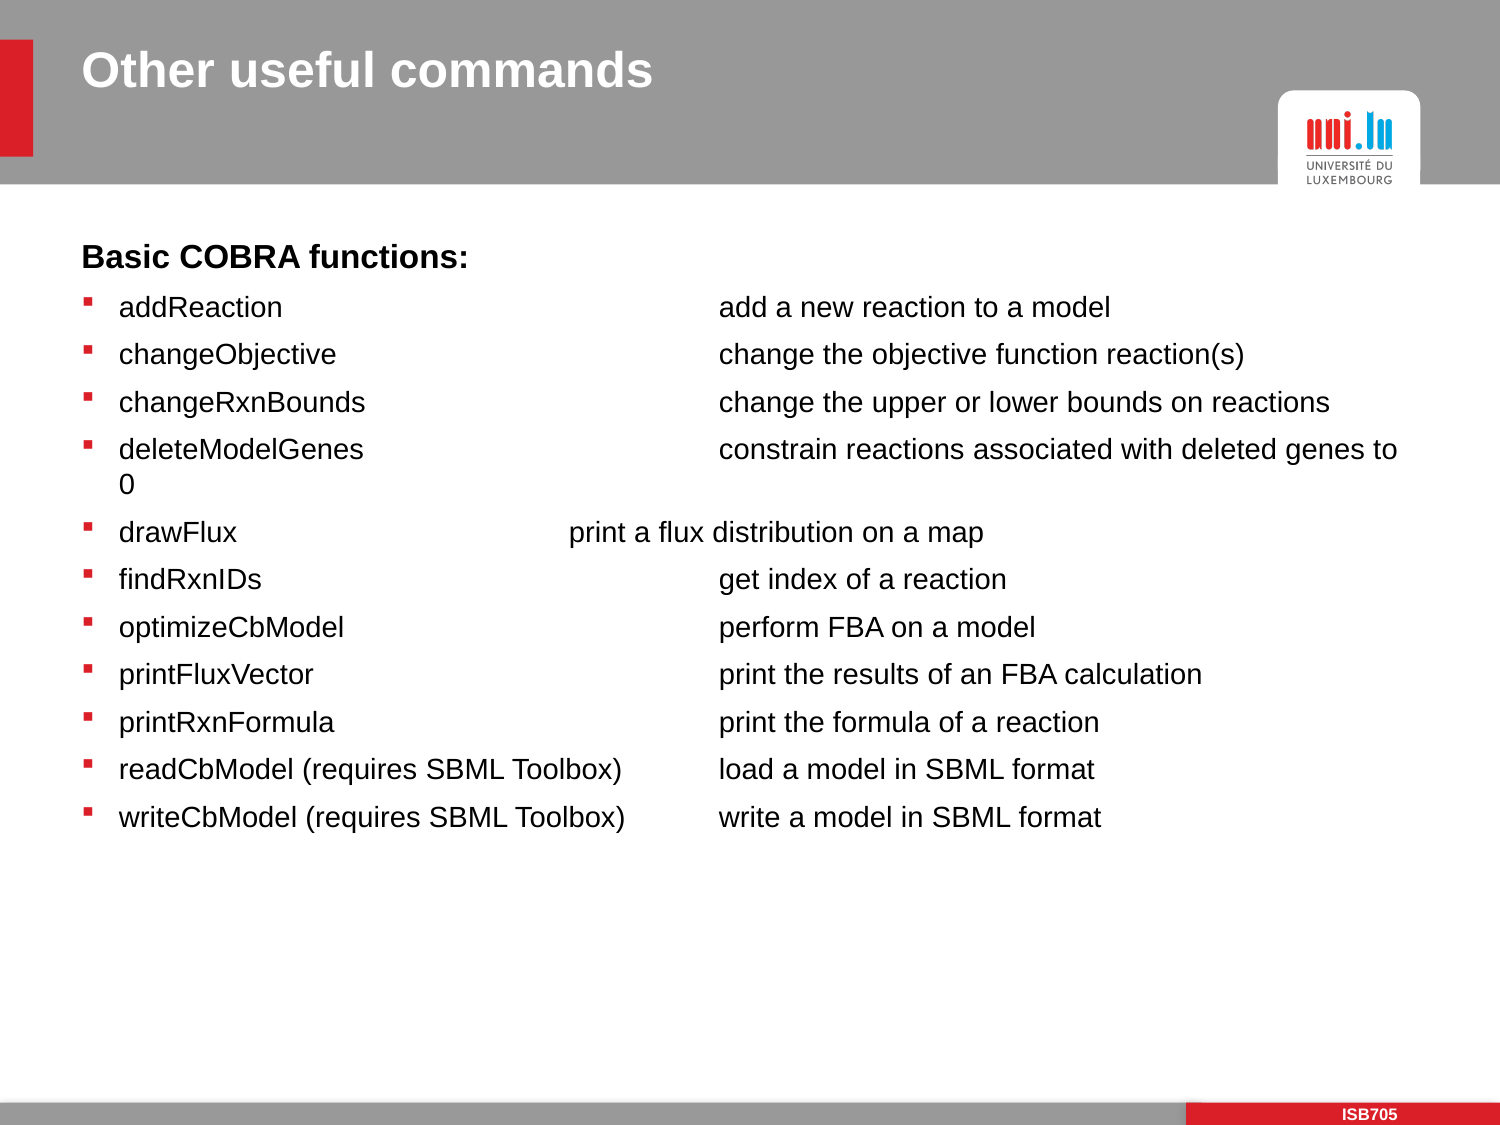

# Other useful commands
Basic COBRA functions:
addReaction			add a new reaction to a model
changeObjective 			change the objective function reaction(s)
changeRxnBounds 			change the upper or lower bounds on reactions
deleteModelGenes 			constrain reactions associated with deleted genes to 0
drawFlux 			print a flux distribution on a map
findRxnIDs 			get index of a reaction
optimizeCbModel 			perform FBA on a model
printFluxVector			print the results of an FBA calculation
printRxnFormula 			print the formula of a reaction
readCbModel (requires SBML Toolbox) 	load a model in SBML format
writeCbModel (requires SBML Toolbox) 	write a model in SBML format